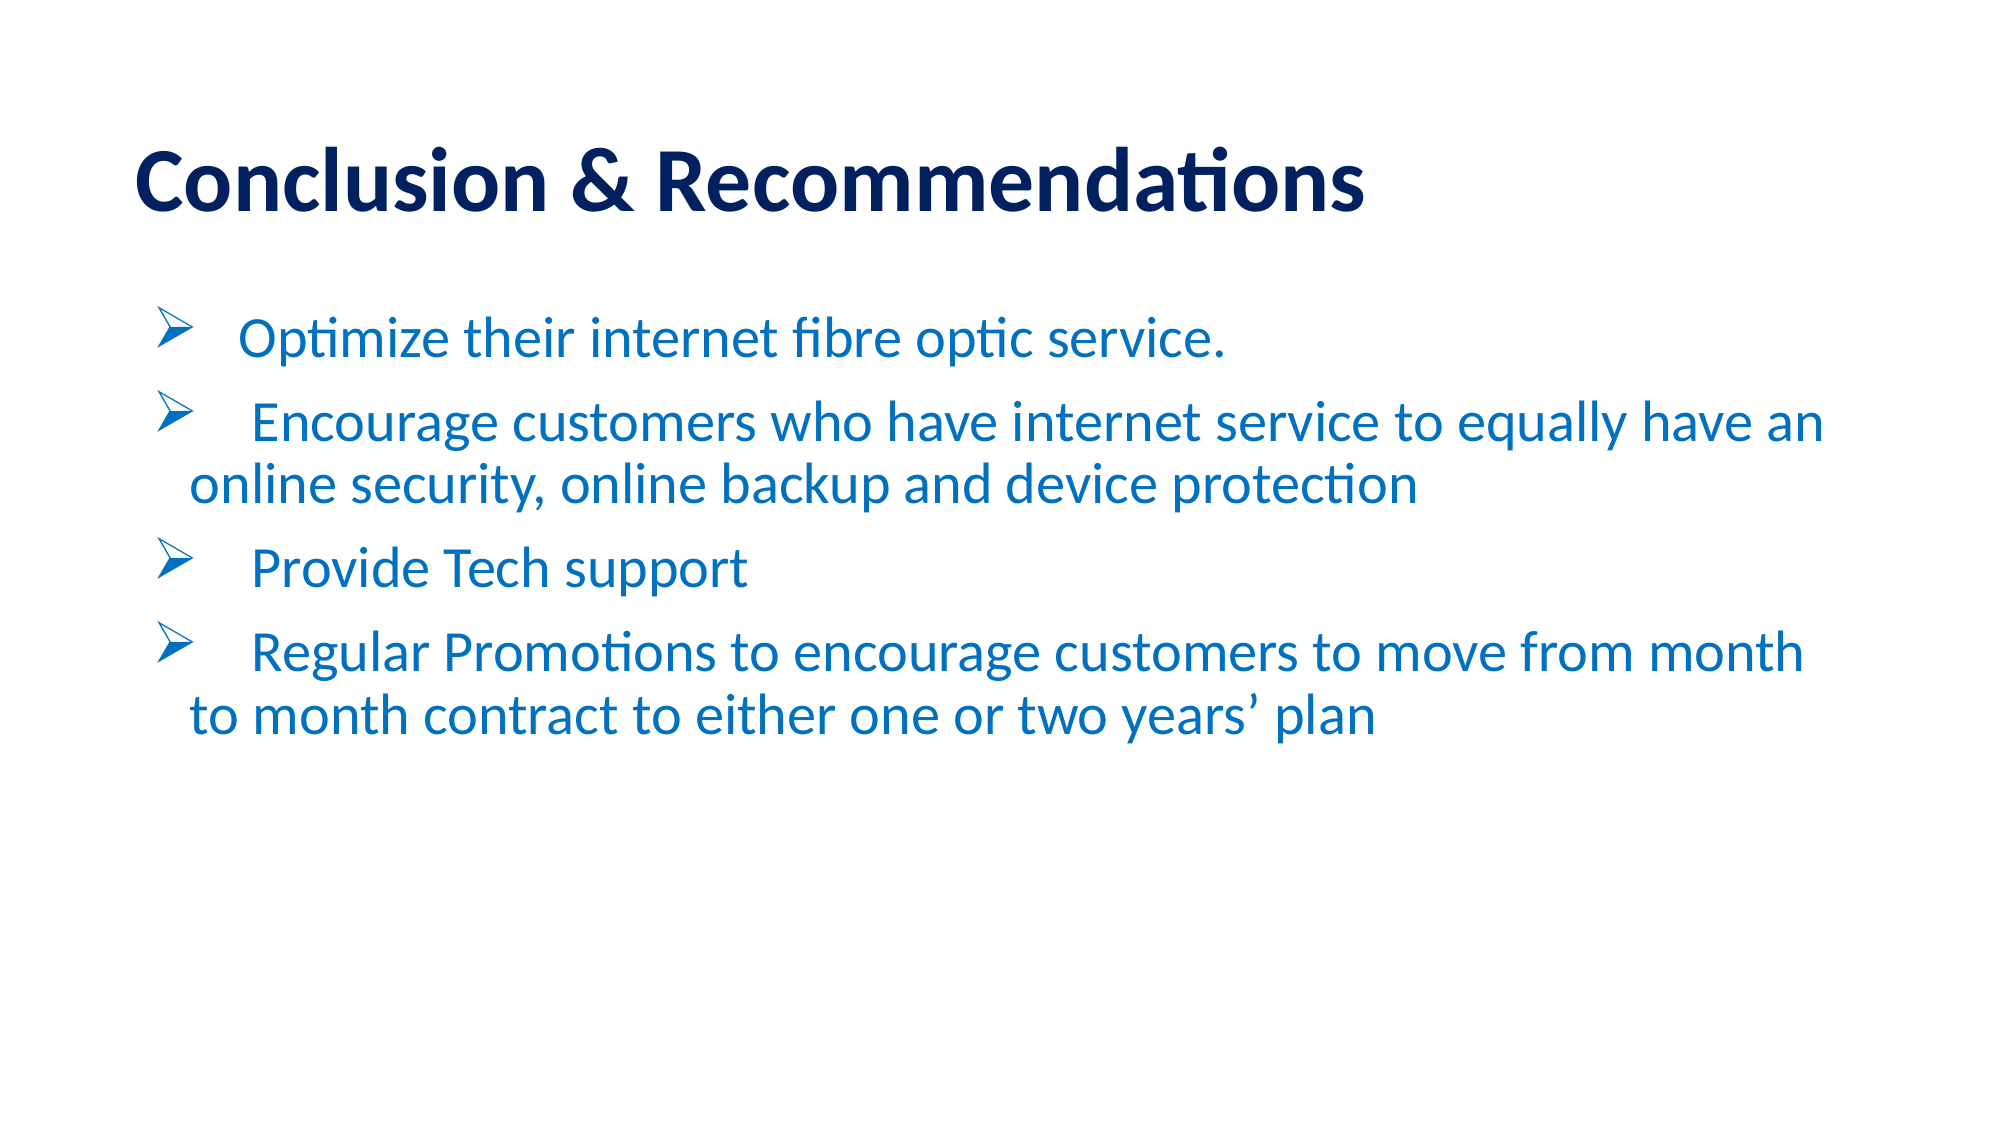

# Conclusion & Recommendations
   Optimize their internet fibre optic service.
    Encourage customers who have internet service to equally have an online security, online backup and device protection
    Provide Tech support
    Regular Promotions to encourage customers to move from month to month contract to either one or two years’ plan